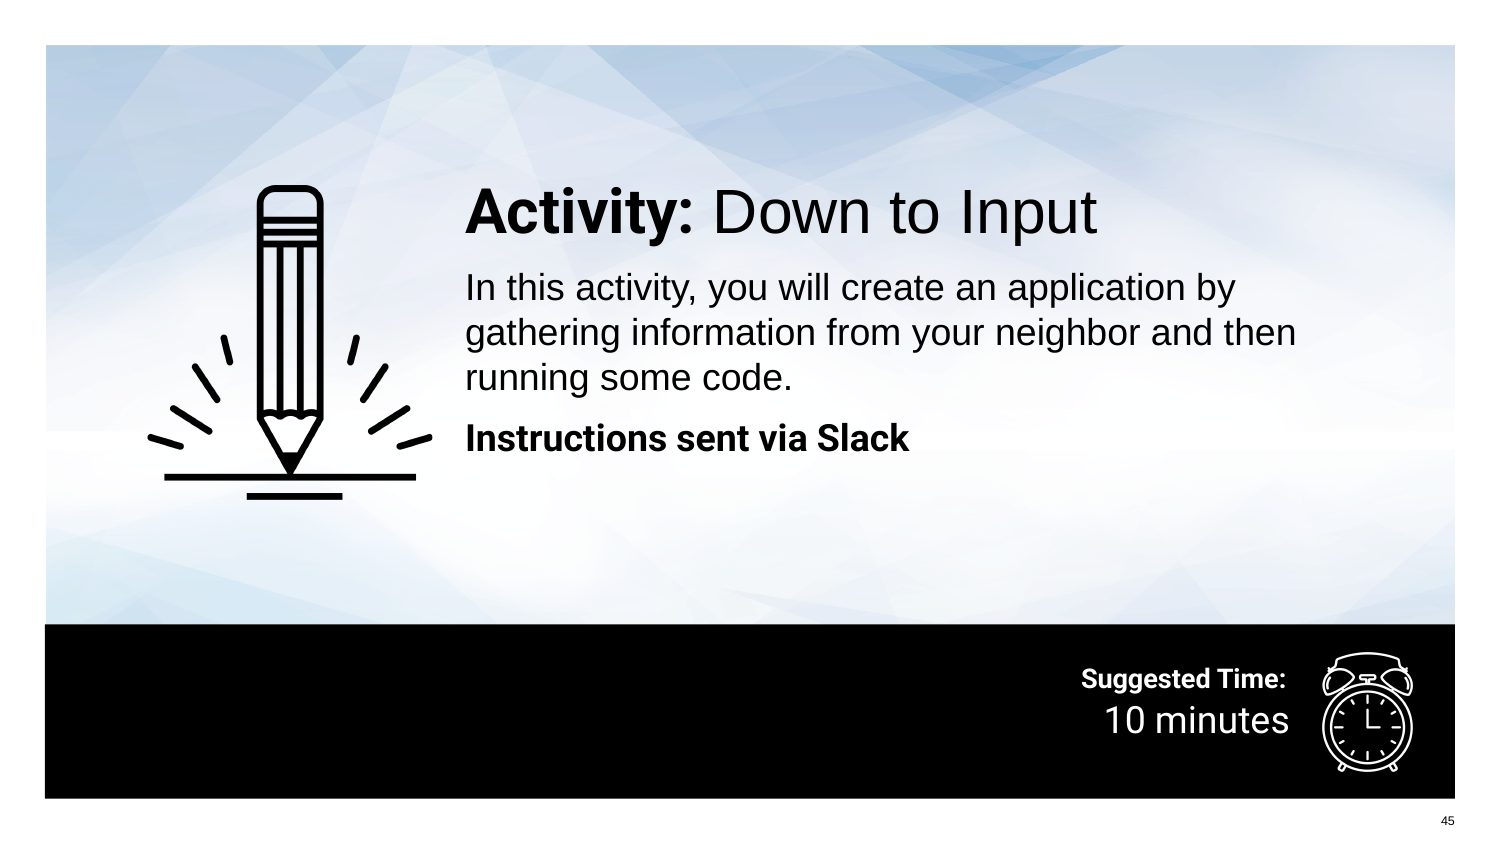

Activity: Down to Input
In this activity, you will create an application by gathering information from your neighbor and then running some code.
Instructions sent via Slack
# 10 minutes

45